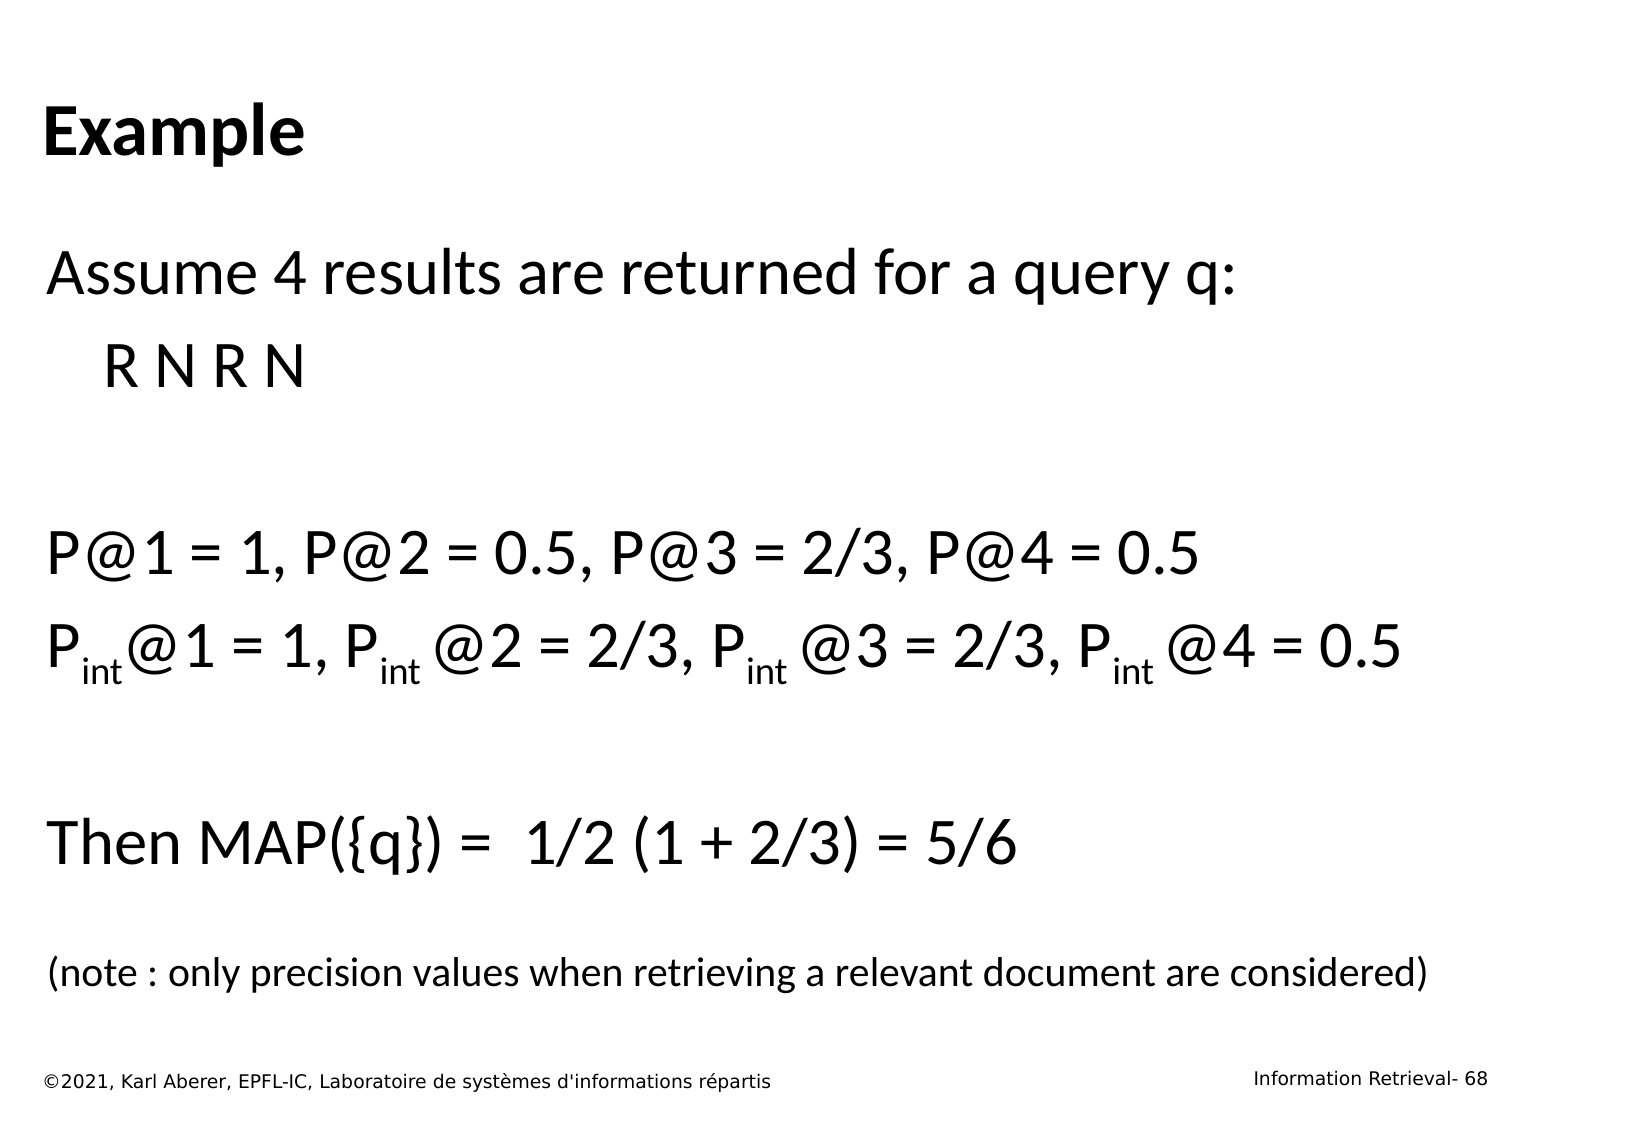

# Example
Assume 4 results are returned for a query q:
	R N R N

P@1 = 1, P@2 = 0.5, P@3 = 2/3, P@4 = 0.5
Pint@1 = 1, Pint @2 = 2/3, Pint @3 = 2/3, Pint @4 = 0.5

Then MAP({q}) =  1/2 (1 + 2/3) = 5/6

(note : only precision values when retrieving a relevant document are considered)

©2021, Karl Aberer, EPFL-IC, Laboratoire de systèmes d'informations répartis